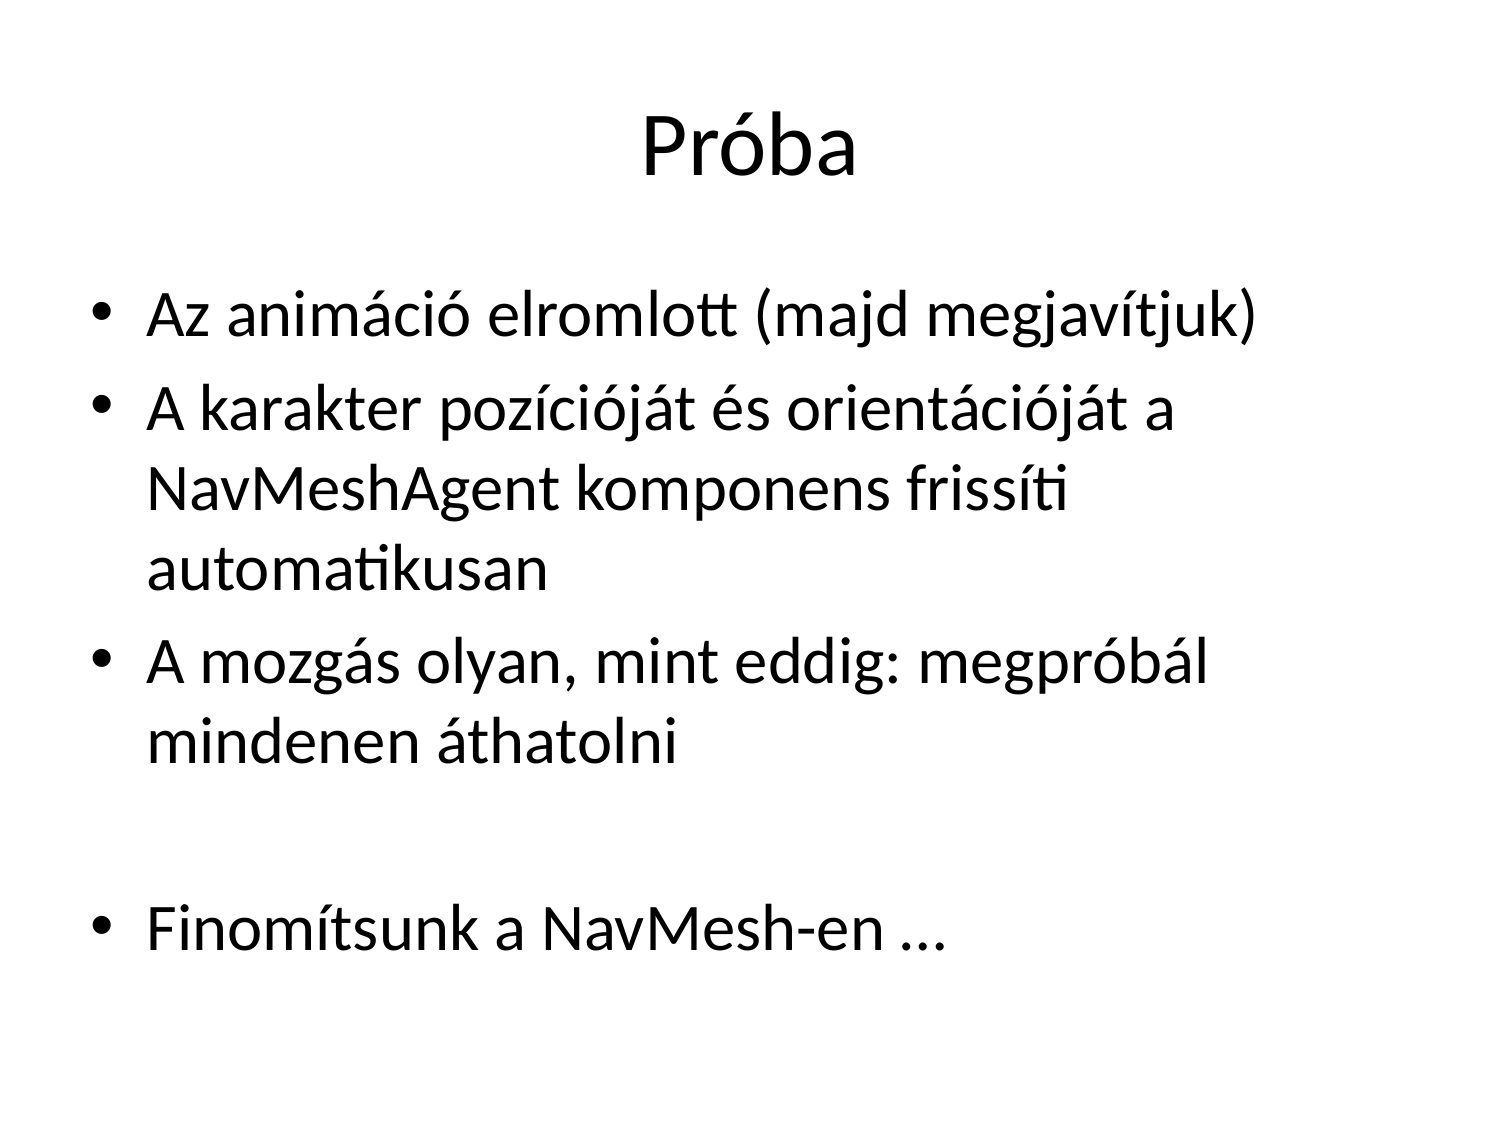

# Próba
Az animáció elromlott (majd megjavítjuk)
A karakter pozícióját és orientációját a NavMeshAgent komponens frissíti automatikusan
A mozgás olyan, mint eddig: megpróbál mindenen áthatolni

Finomítsunk a NavMesh-en …